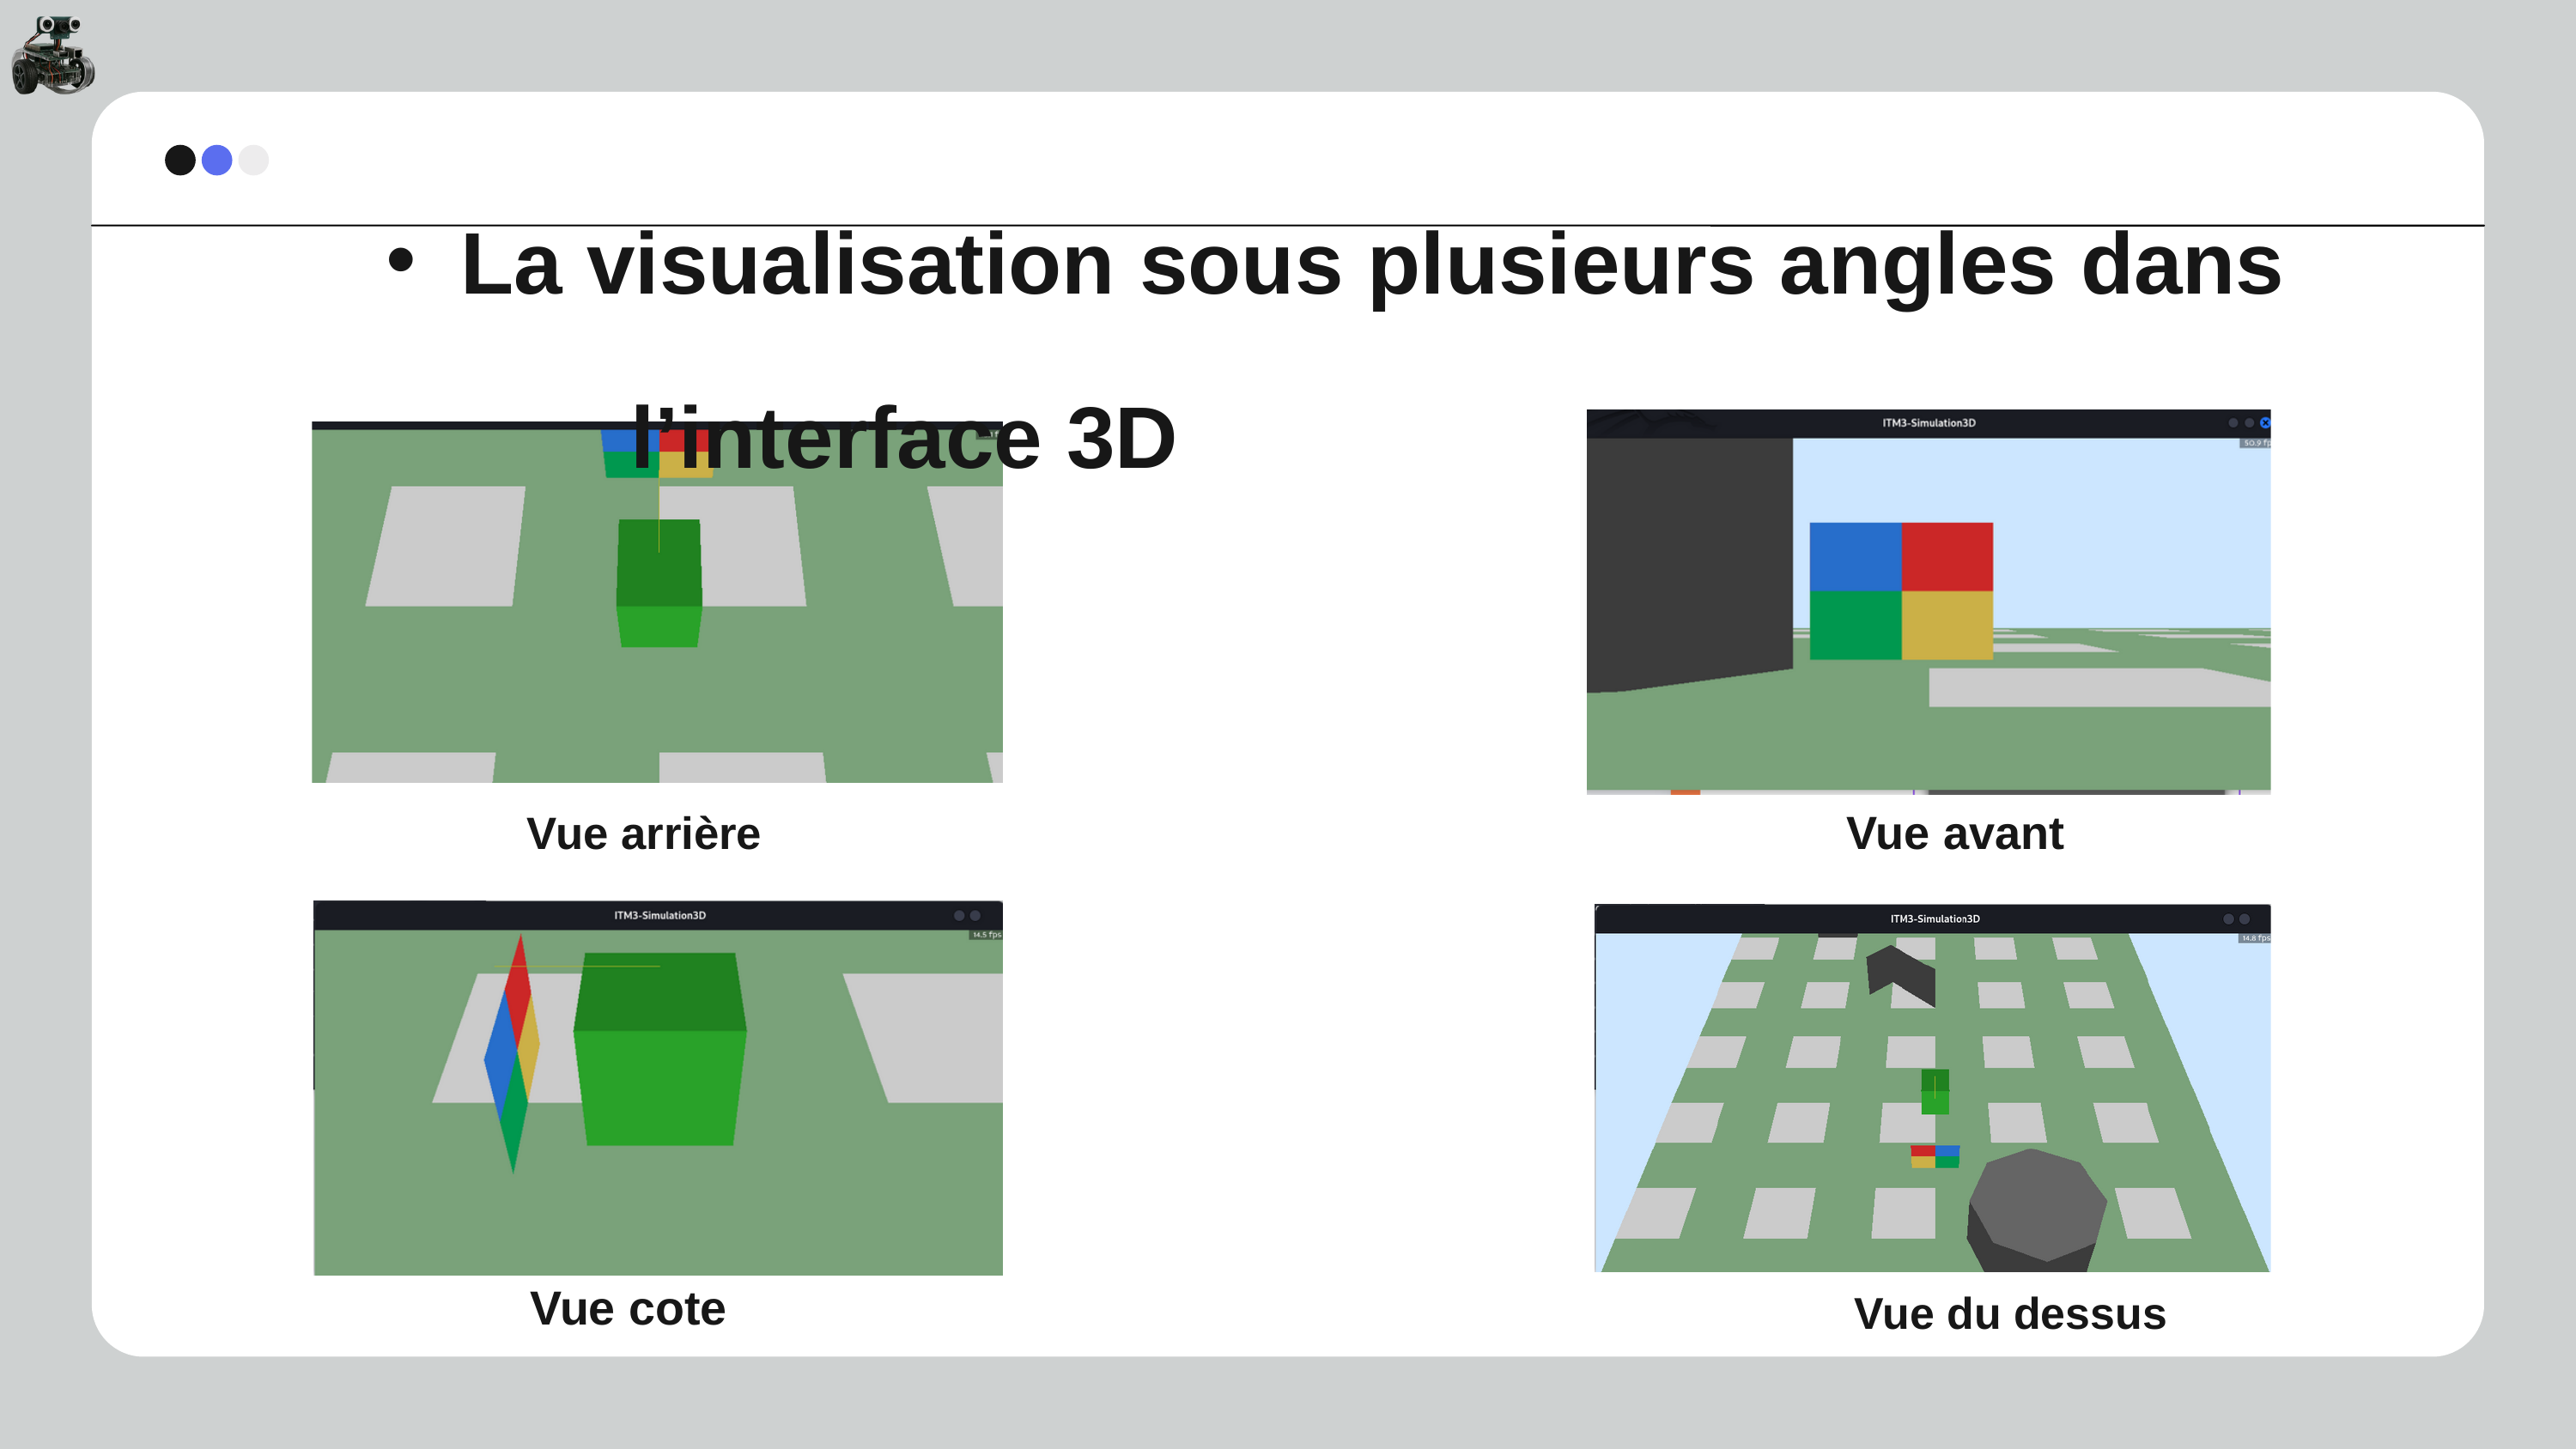

La visualisation sous plusieurs angles dans                                                                                               l’interface 3D

Vue avant
Vue arrière

Vue cote
Vue du dessus